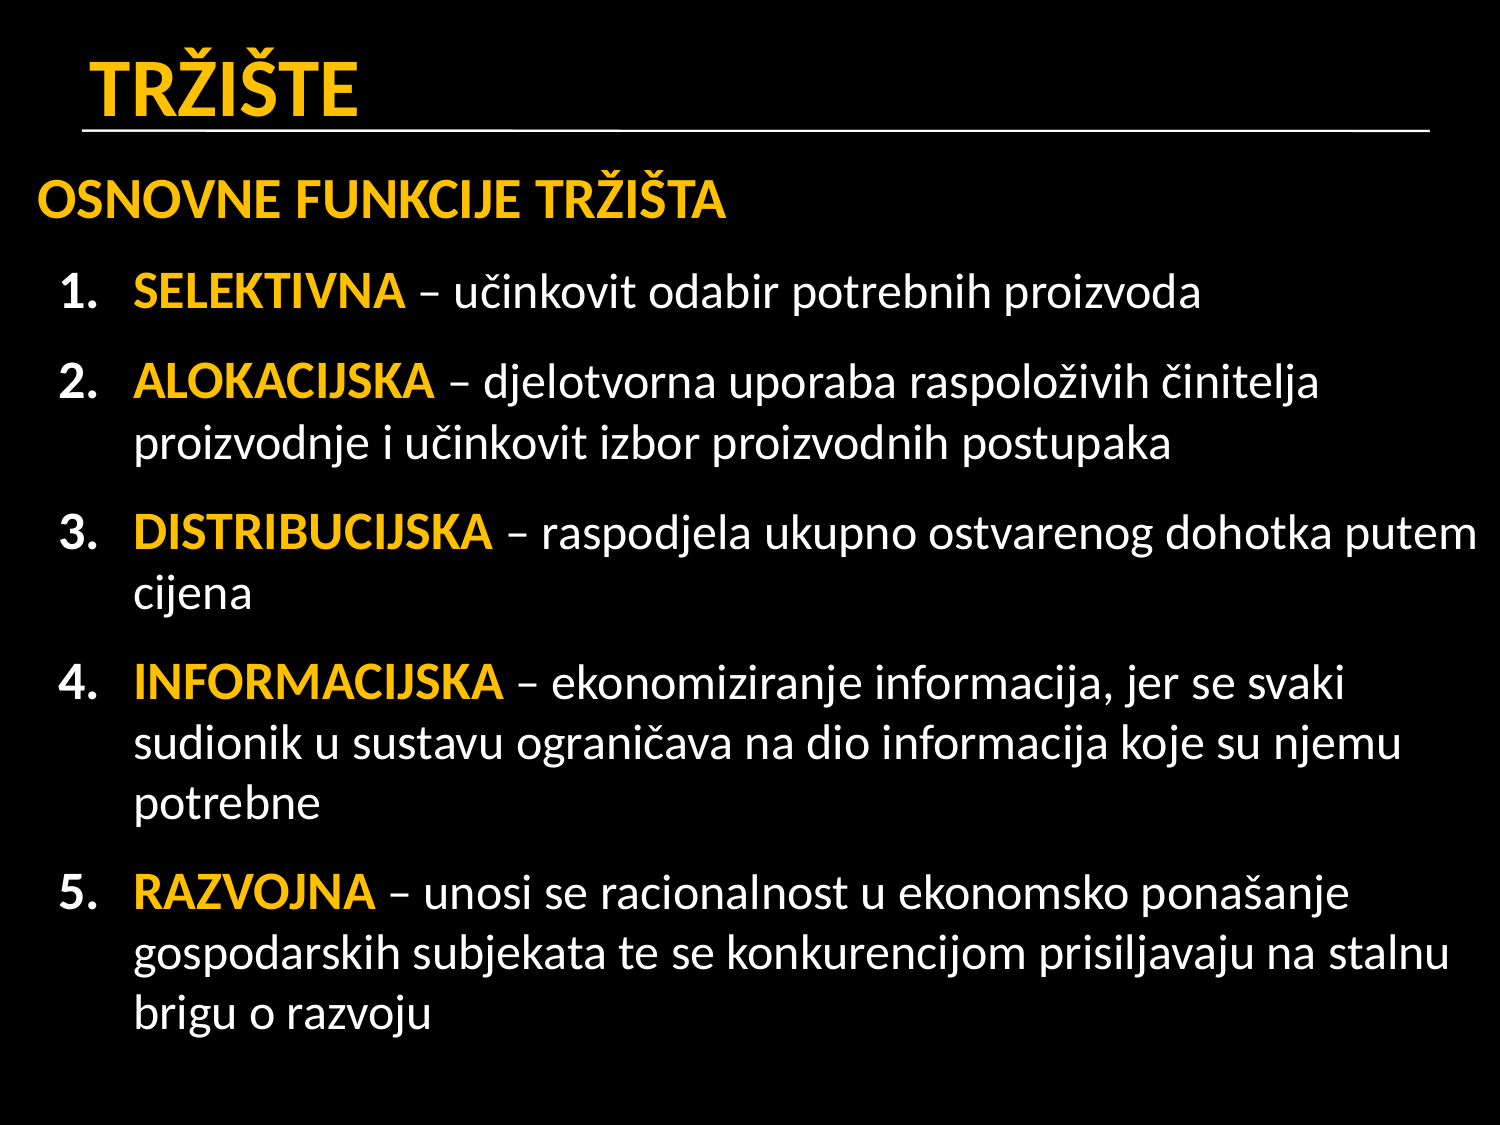

# TRŽIŠTE
OSNOVNE FUNKCIJE TRŽIŠTA
SELEKTIVNA – učinkovit odabir potrebnih proizvoda
ALOKACIJSKA – djelotvorna uporaba raspoloživih činitelja proizvodnje i učinkovit izbor proizvodnih postupaka
DISTRIBUCIJSKA – raspodjela ukupno ostvarenog dohotka putem cijena
INFORMACIJSKA – ekonomiziranje informacija, jer se svaki sudionik u sustavu ograničava na dio informacija koje su njemu potrebne
RAZVOJNA – unosi se racionalnost u ekonomsko ponašanje gospodarskih subjekata te se konkurencijom prisiljavaju na stalnu brigu o razvoju